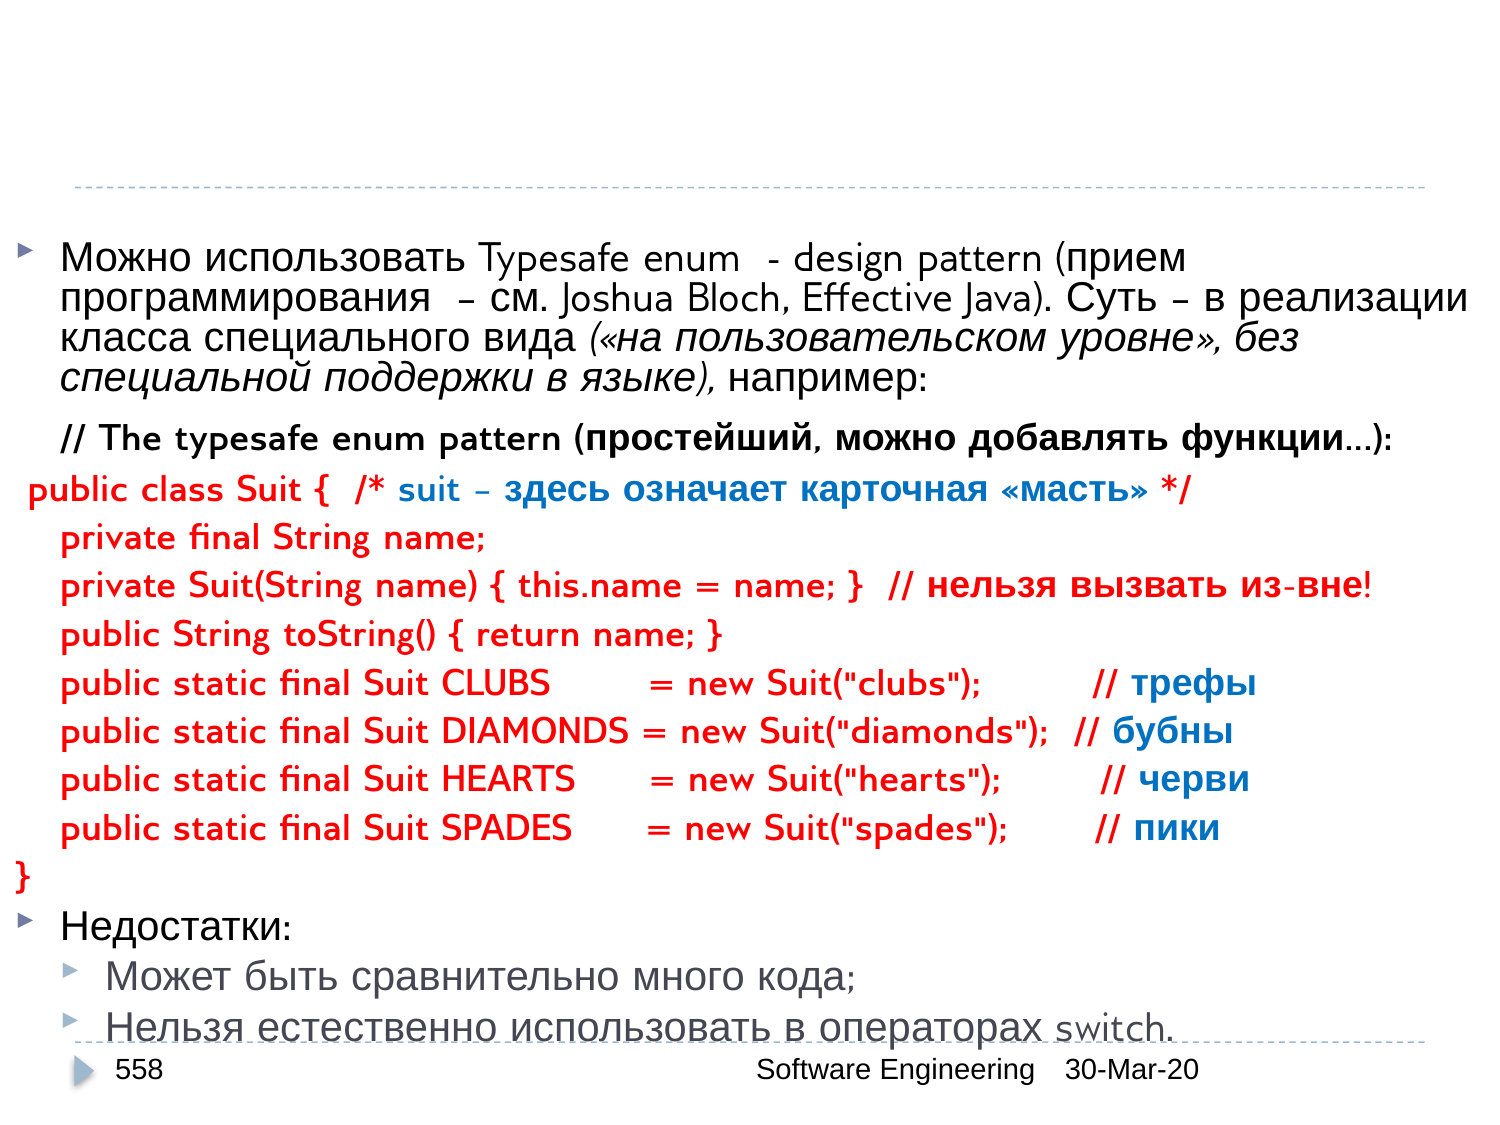

Можно использовать Typesafe enum  - design pattern (прием программирования  – см. Joshua Bloch, Effective Java). Суть – в реализации класса специального вида («на пользовательском уровне», без специальной поддержки в языке), например:
	// The typesafe enum pattern (простейший, можно добавлять функции...):
 public class Suit {  /* suit – здесь означает карточная «масть» */
	private final String name;
	private Suit(String name) { this.name = name; }  // нельзя вызвать из-вне!
	public String toString() { return name; }
	public static final Suit CLUBS        = new Suit("clubs");         // трефы
	public static final Suit DIAMONDS = new Suit("diamonds");  // бубны
	public static final Suit HEARTS      = new Suit("hearts");        // черви
	public static final Suit SPADES      = new Suit("spades");       // пики
}
Недостатки:
Может быть сравнительно много кода;
Нельзя естественно использовать в операторах switch.
558
Software Engineering
30-Mar-20